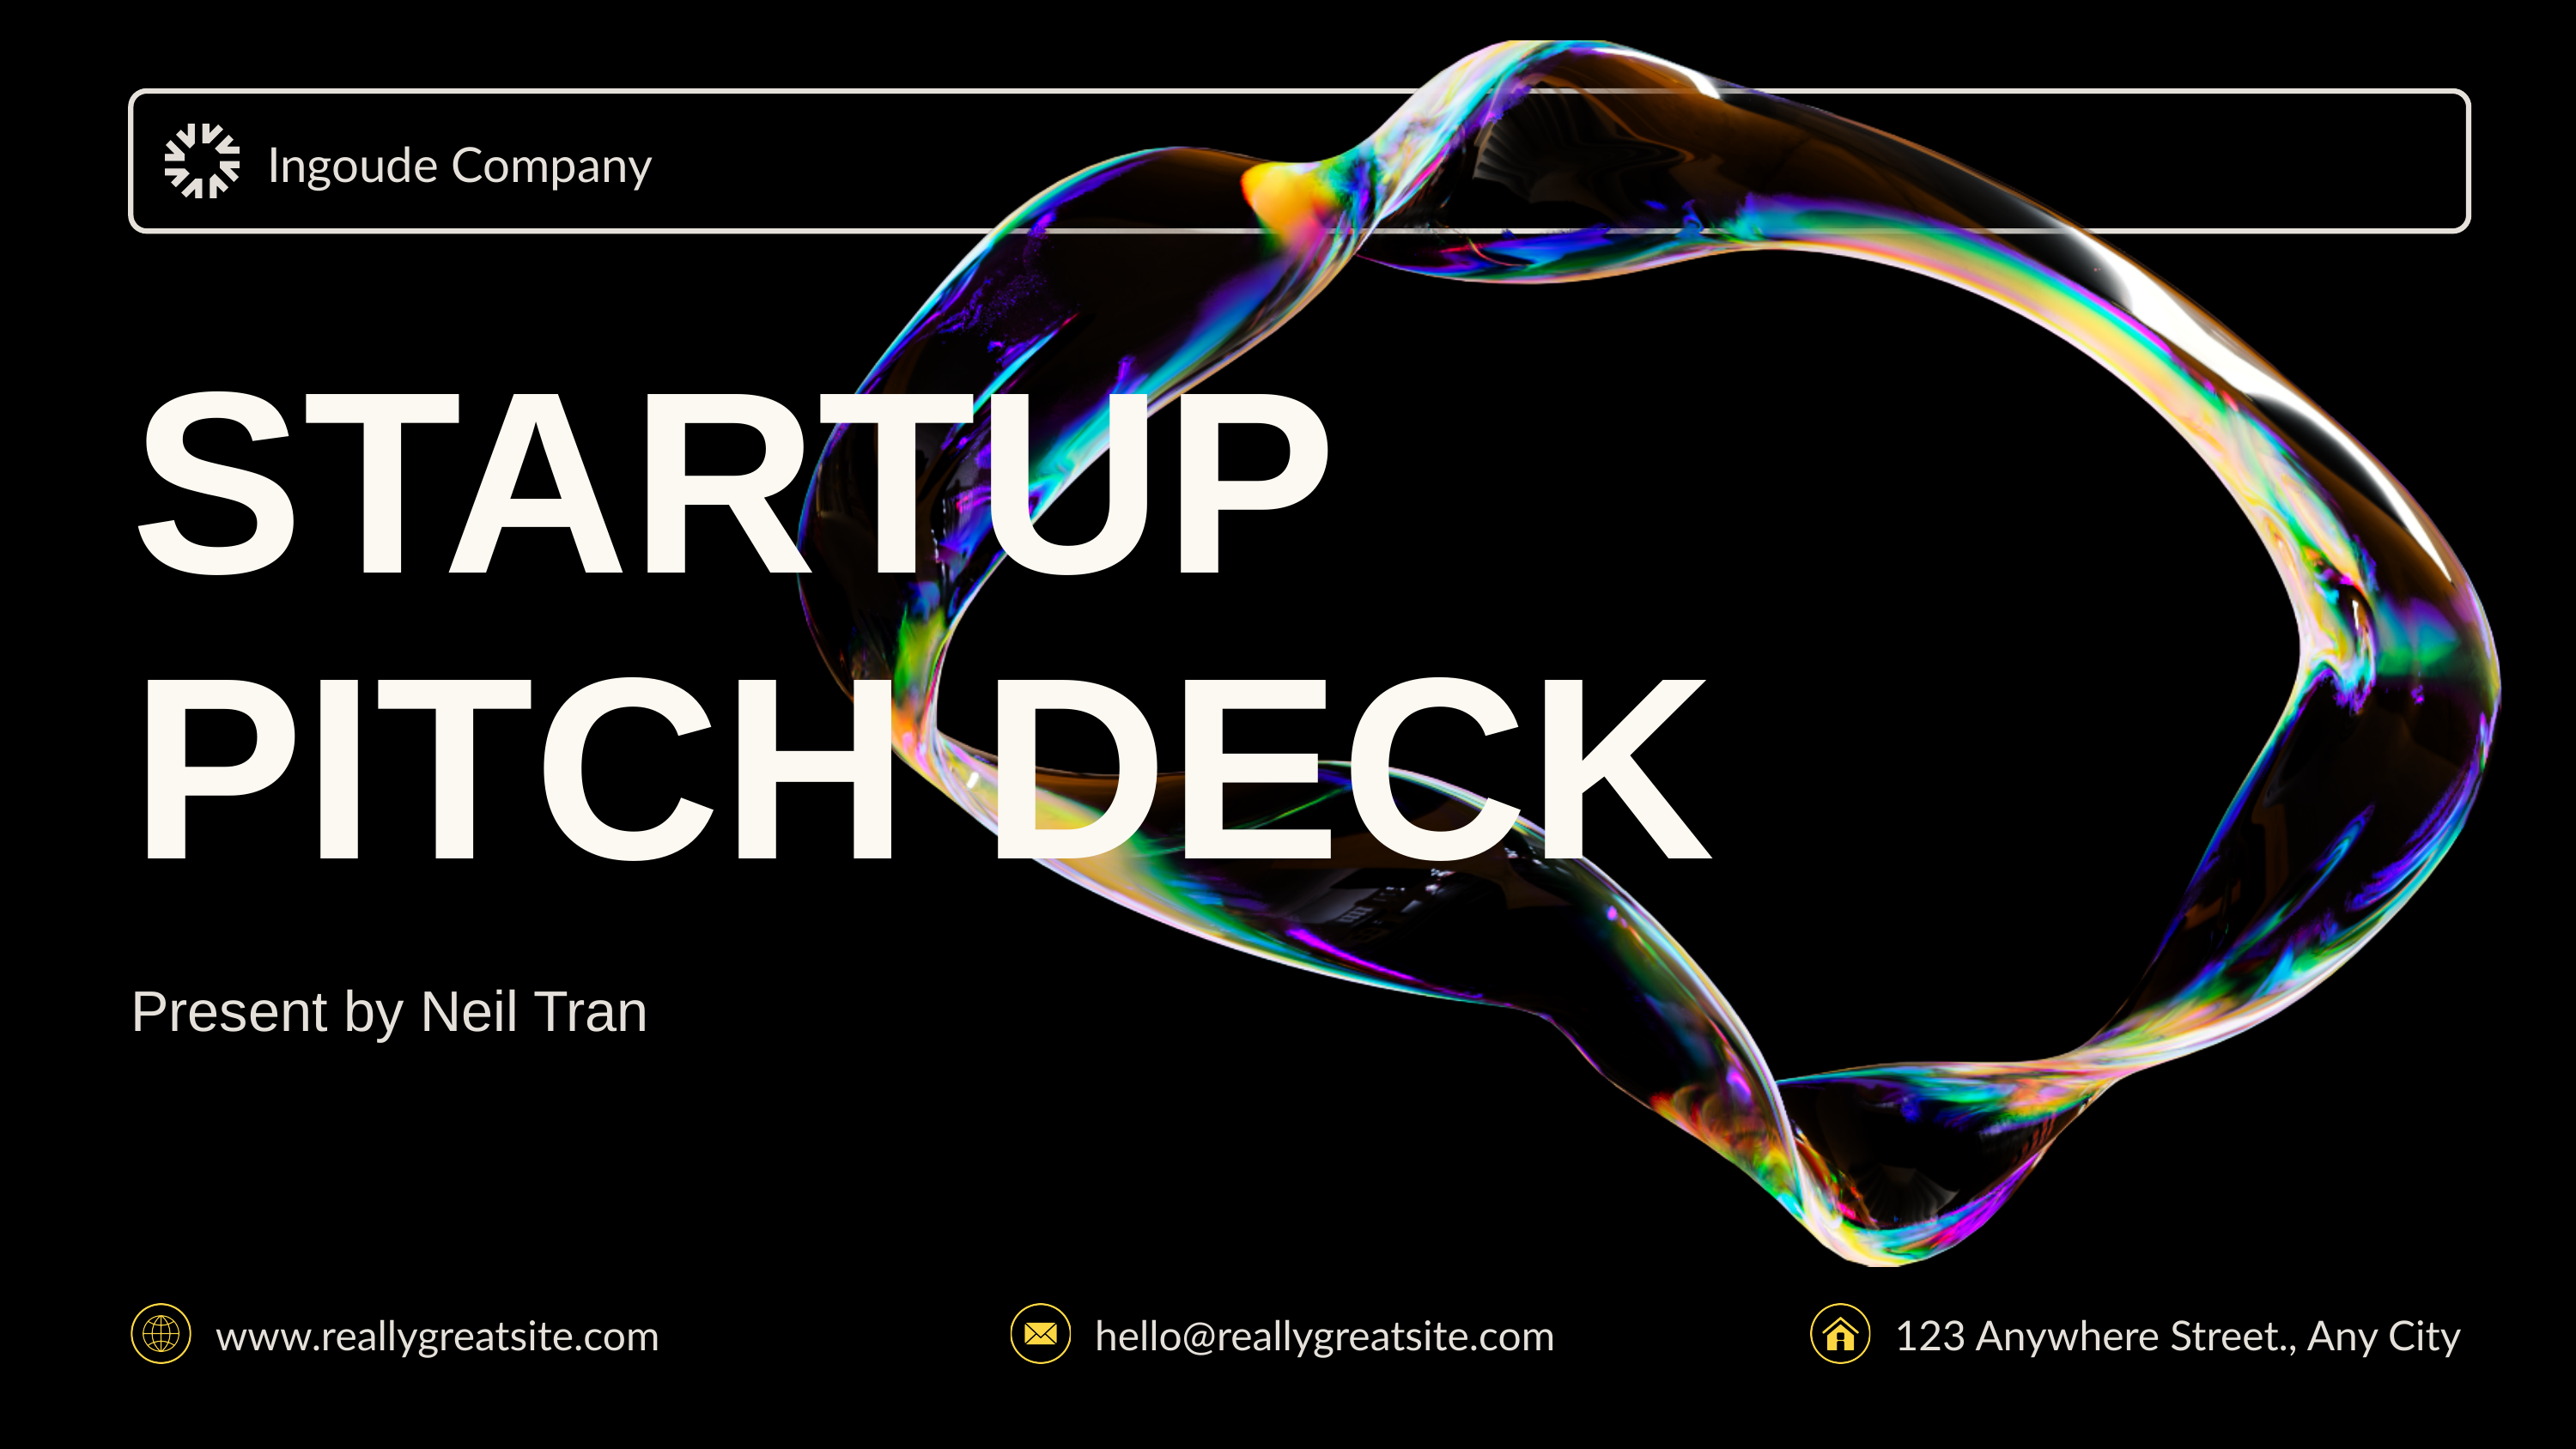

Ingoude Company
STARTUP PITCH DECK
Present by Neil Tran
www.reallygreatsite.com
hello@reallygreatsite.com
123 Anywhere Street., Any City